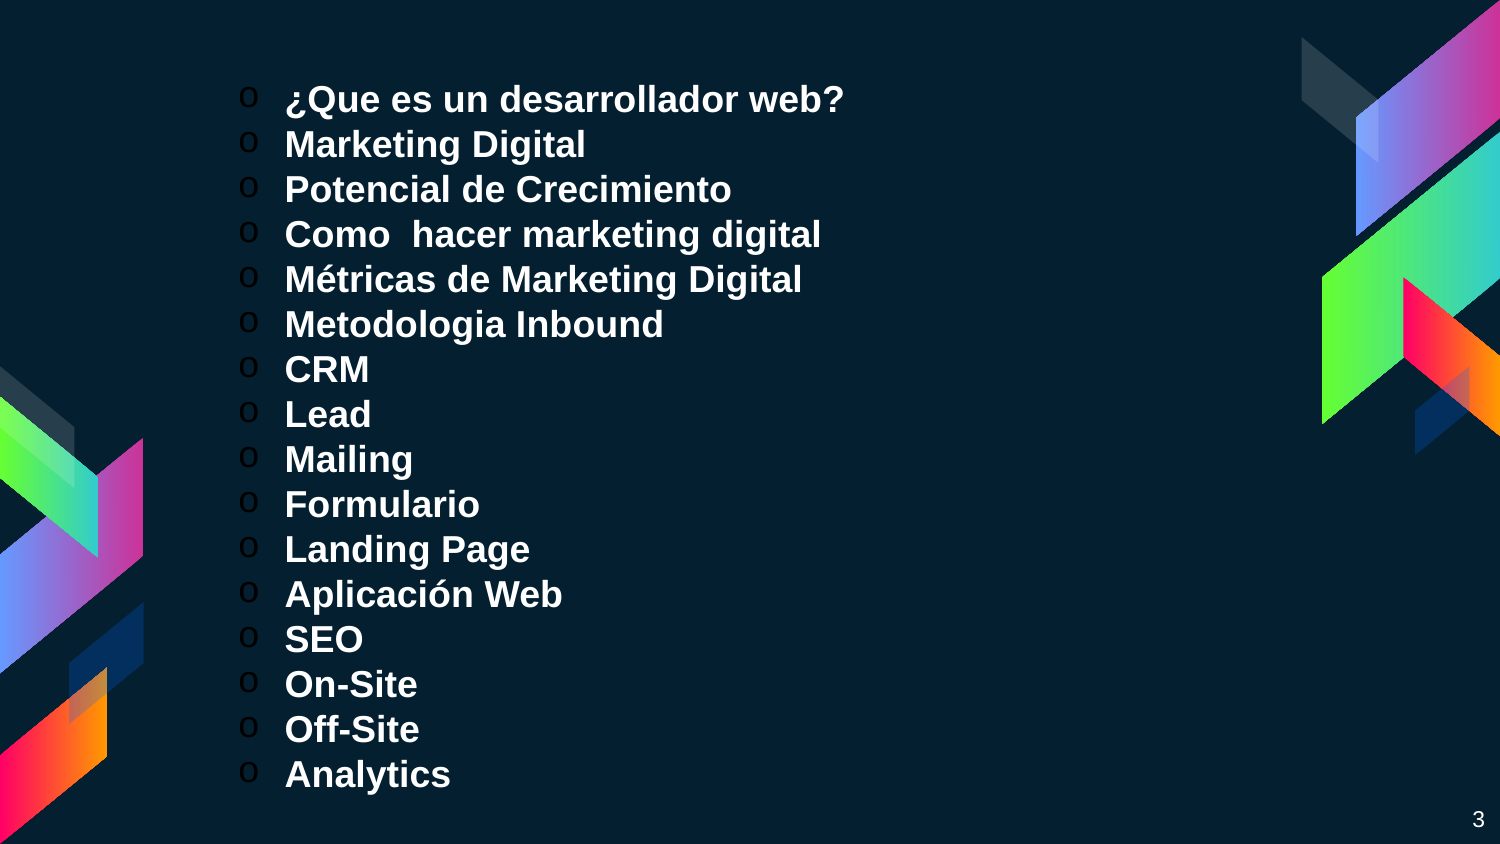

¿Que es un desarrollador web?
Marketing Digital
Potencial de Crecimiento
Como  hacer marketing digital
Métricas de Marketing Digital
Metodologia Inbound
CRM
Lead
Mailing
Formulario
Landing Page
Aplicación Web
SEO
On-Site
Off-Site
Analytics

3